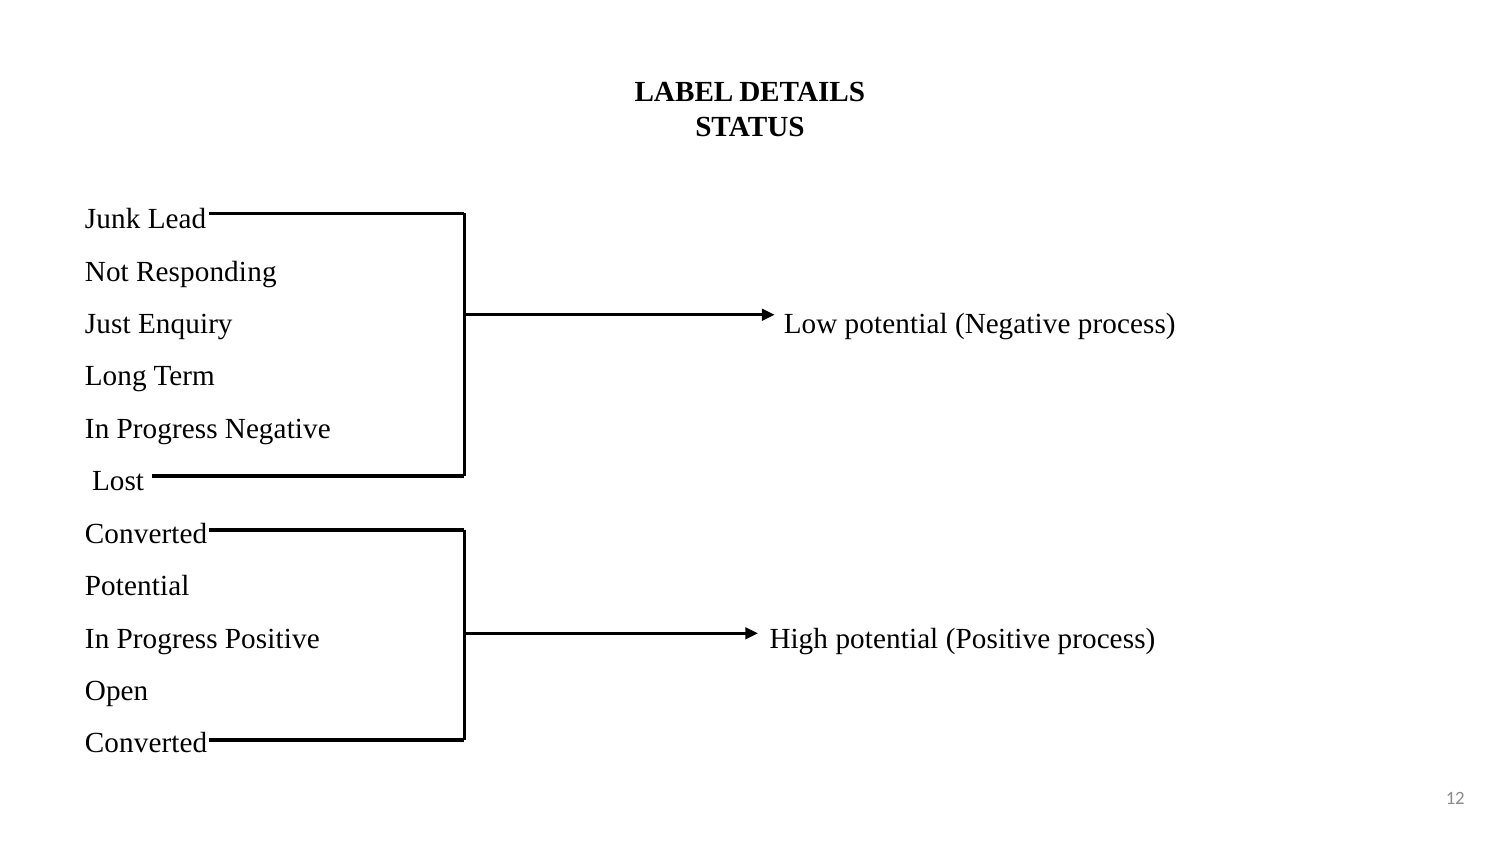

# LABEL DETAILS STATUS
Junk Lead
Not Responding
Just Enquiry                                                                            Low potential (Negative process)
Long Term
In Progress Negative
 Lost
Converted
Potential
In Progress Positive                                                              High potential (Positive process)
Open
Converted
12